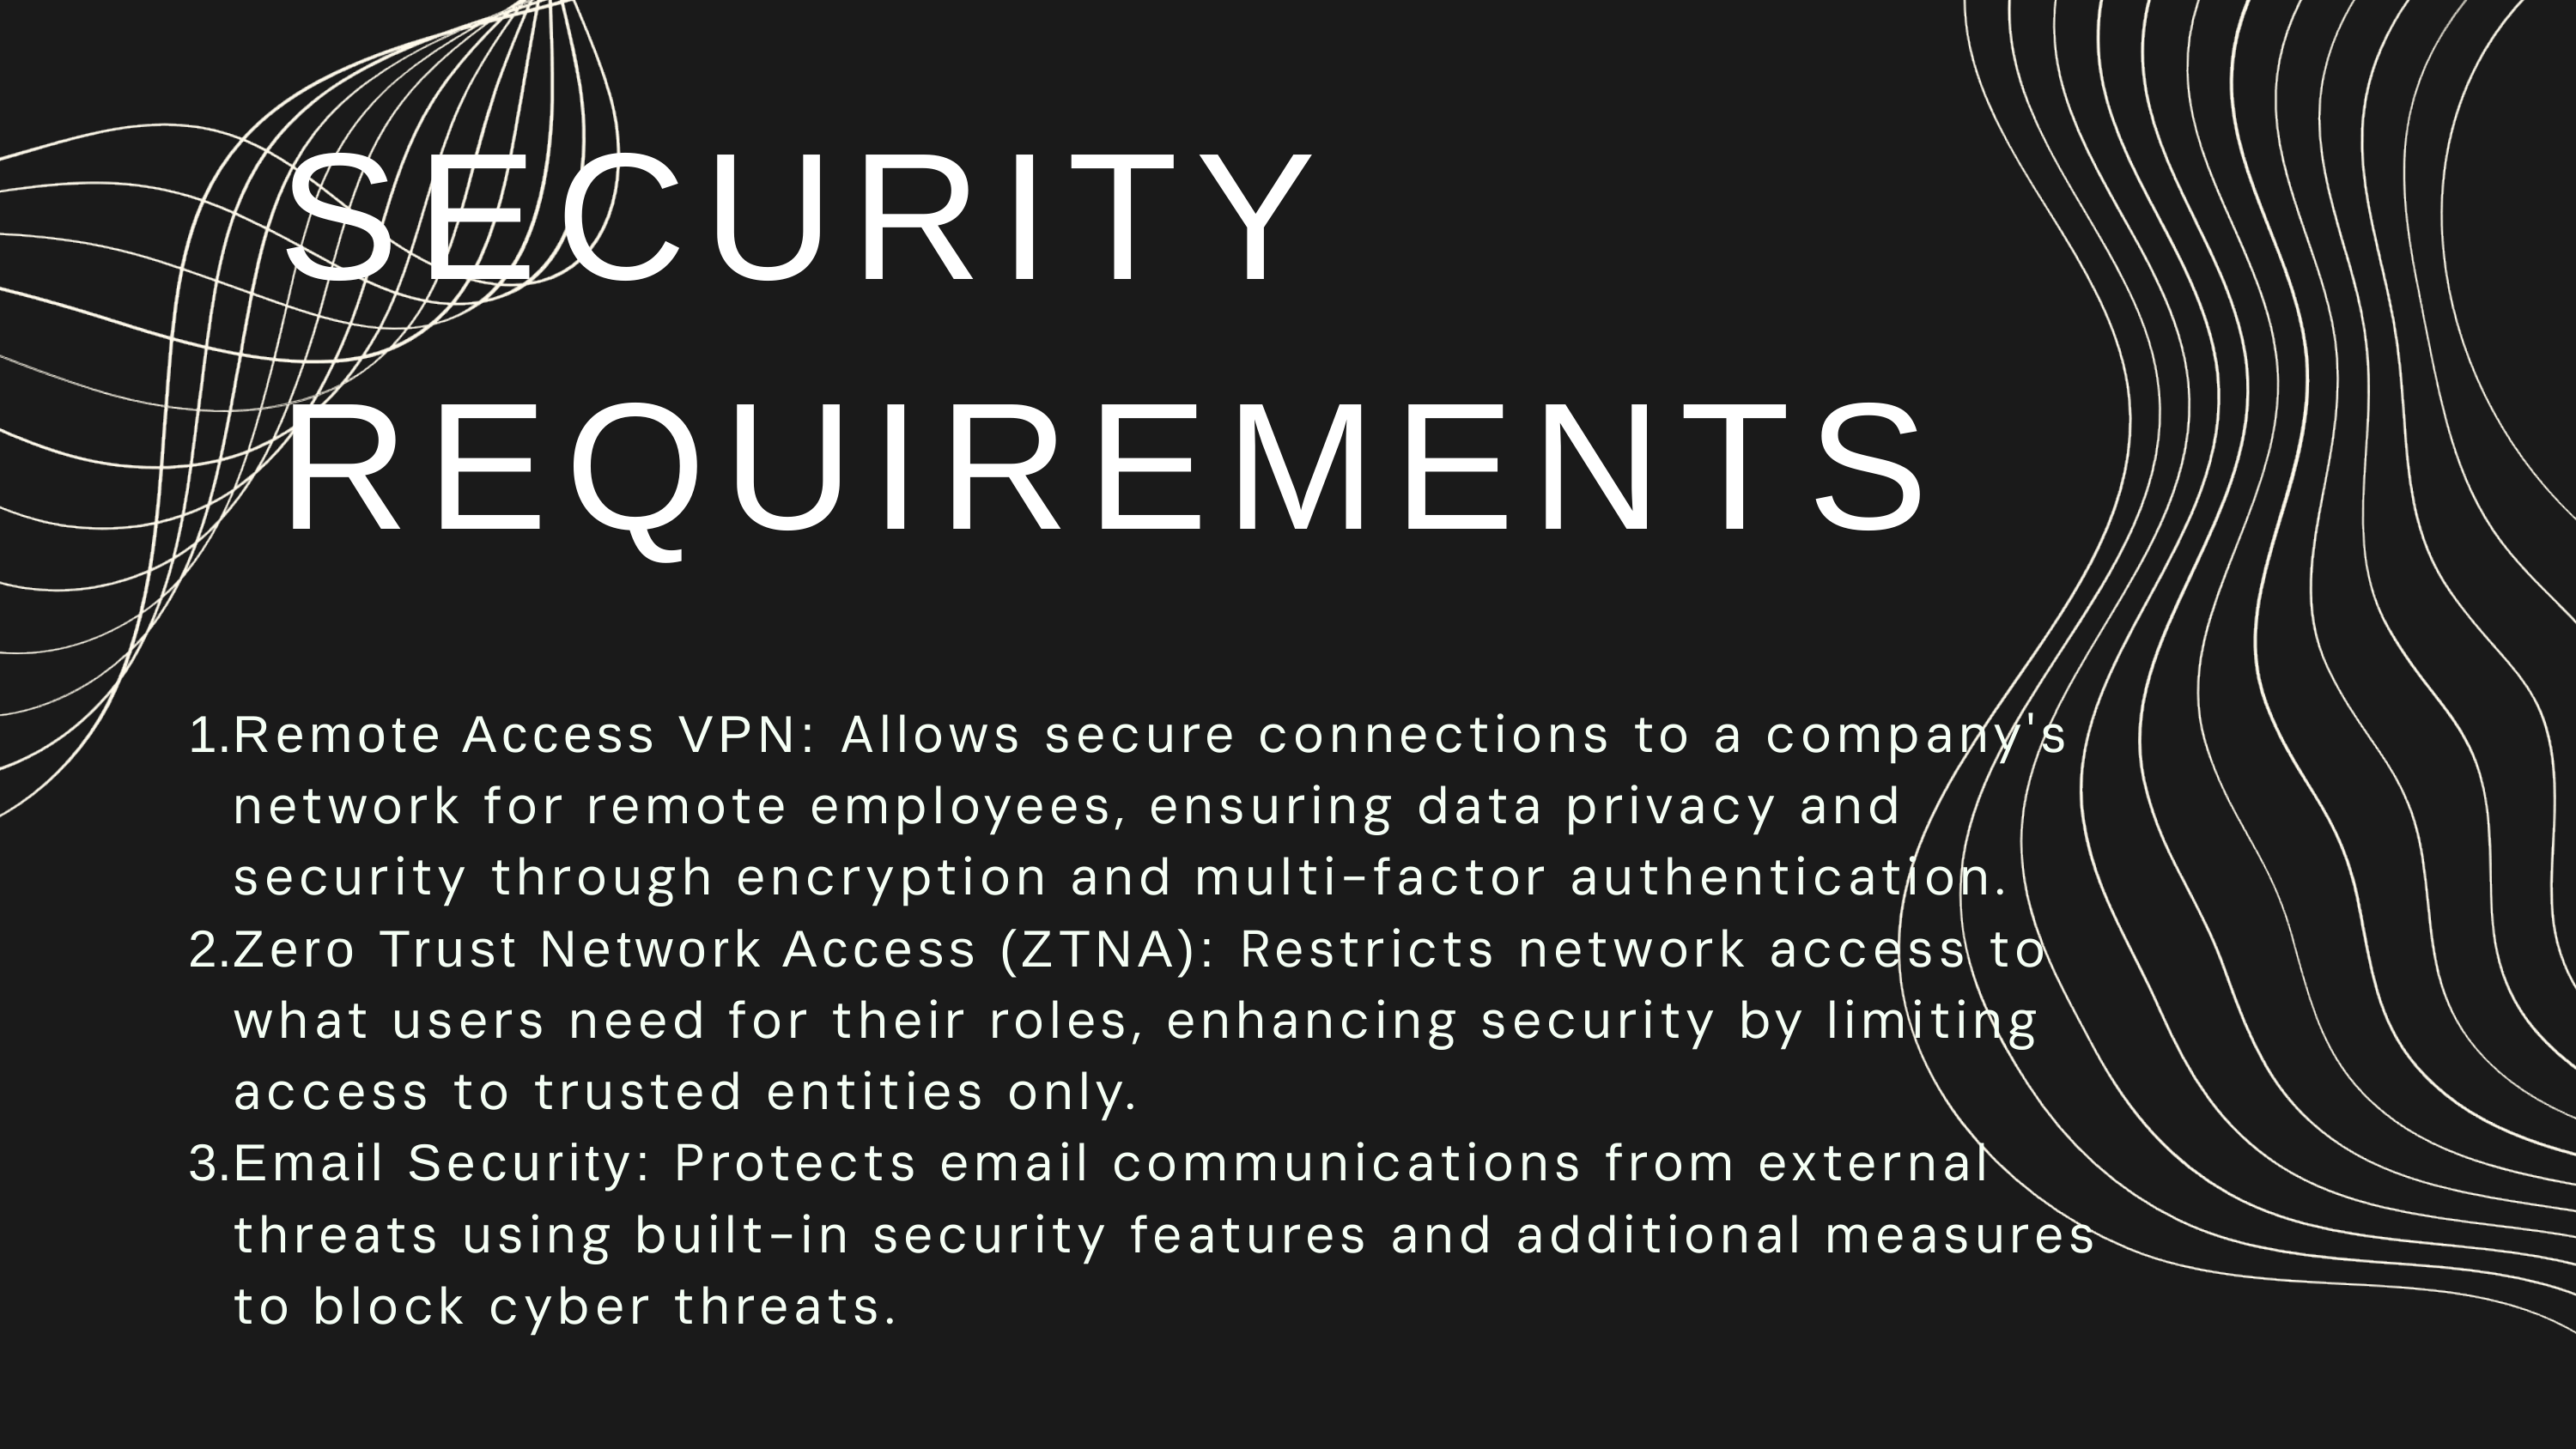

SECURITY REQUIREMENTS
Remote Access VPN: Allows secure connections to a company's network for remote employees, ensuring data privacy and security through encryption and multi-factor authentication.
Zero Trust Network Access (ZTNA): Restricts network access to what users need for their roles, enhancing security by limiting access to trusted entities only.
Email Security: Protects email communications from external threats using built-in security features and additional measures to block cyber threats.